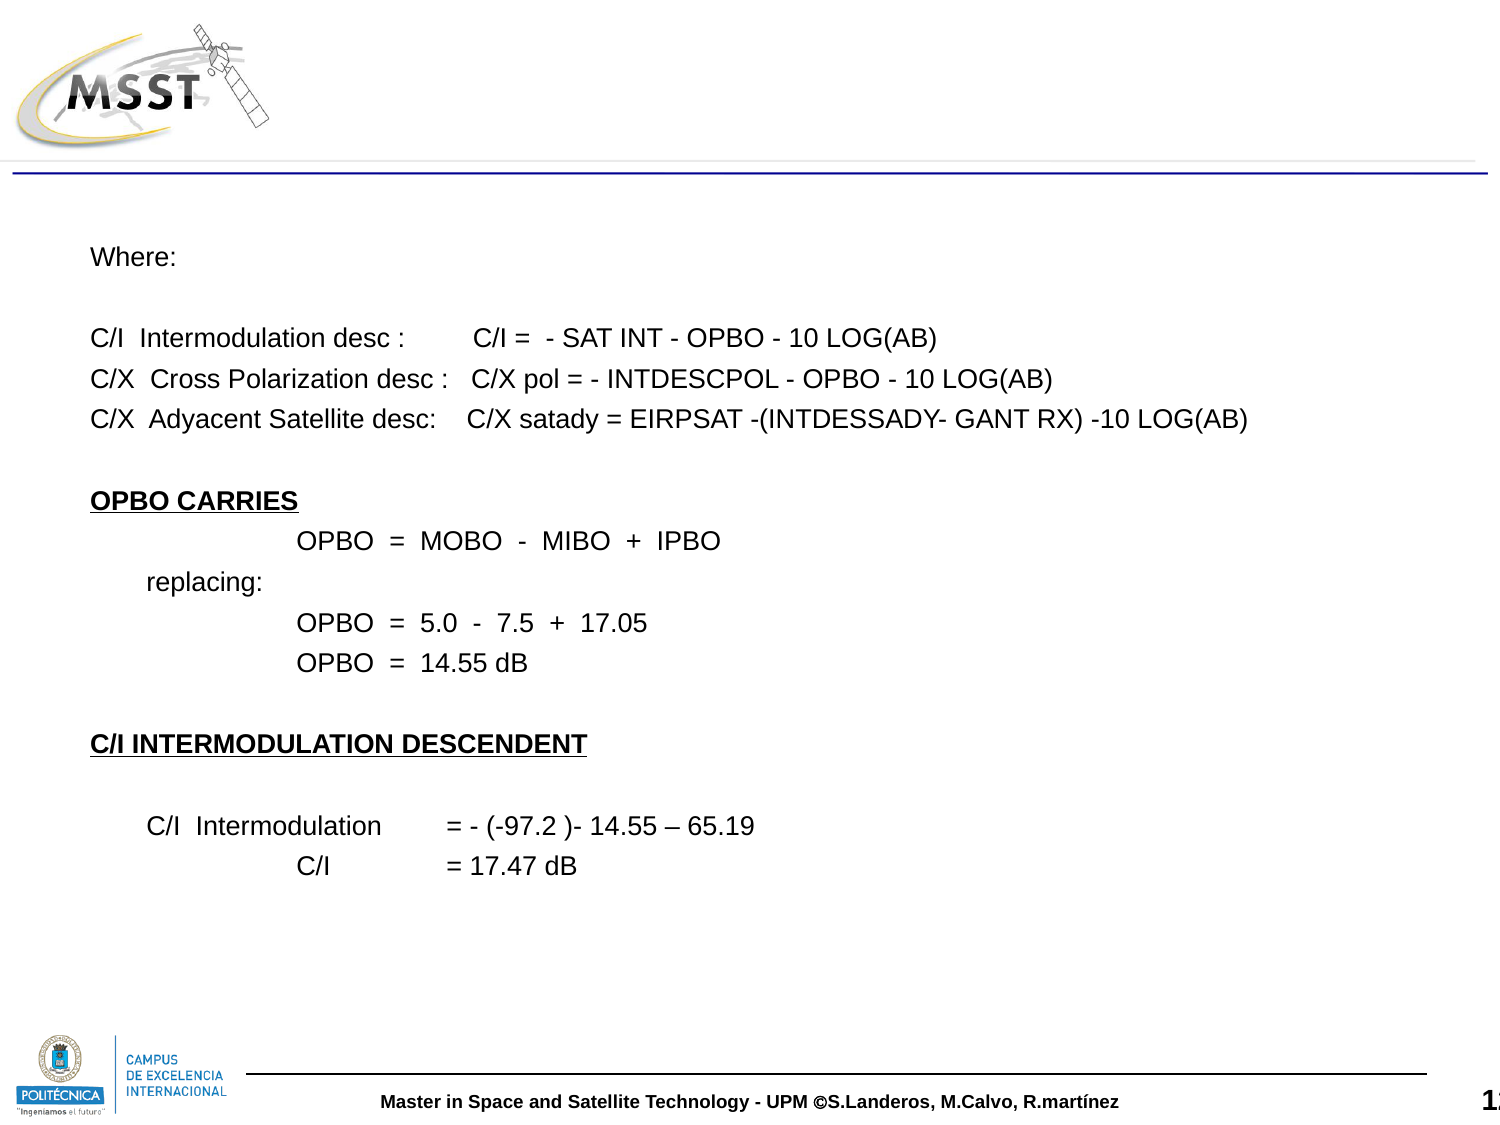

#
Where:

C/I  Intermodulation desc :         C/I =  - SAT INT - OPBO - 10 LOG(AB)
C/X  Cross Polarization desc :   C/X pol = - INTDESCPOL - OPBO - 10 LOG(AB)
C/X  Adyacent Satellite desc:    C/X satady = EIRPSAT -(INTDESSADY- GANT RX) -10 LOG(AB)

OPBO CARRIES
		OPBO  =  MOBO  -  MIBO  +  IPBO
	replacing:
		OPBO  =  5.0  -  7.5  +  17.05
		OPBO  =  14.55 dB

C/I INTERMODULATION DESCENDENT

	C/I  Intermodulation	= - (-97.2 )- 14.55 – 65.19
		C/I	= 17.47 dB